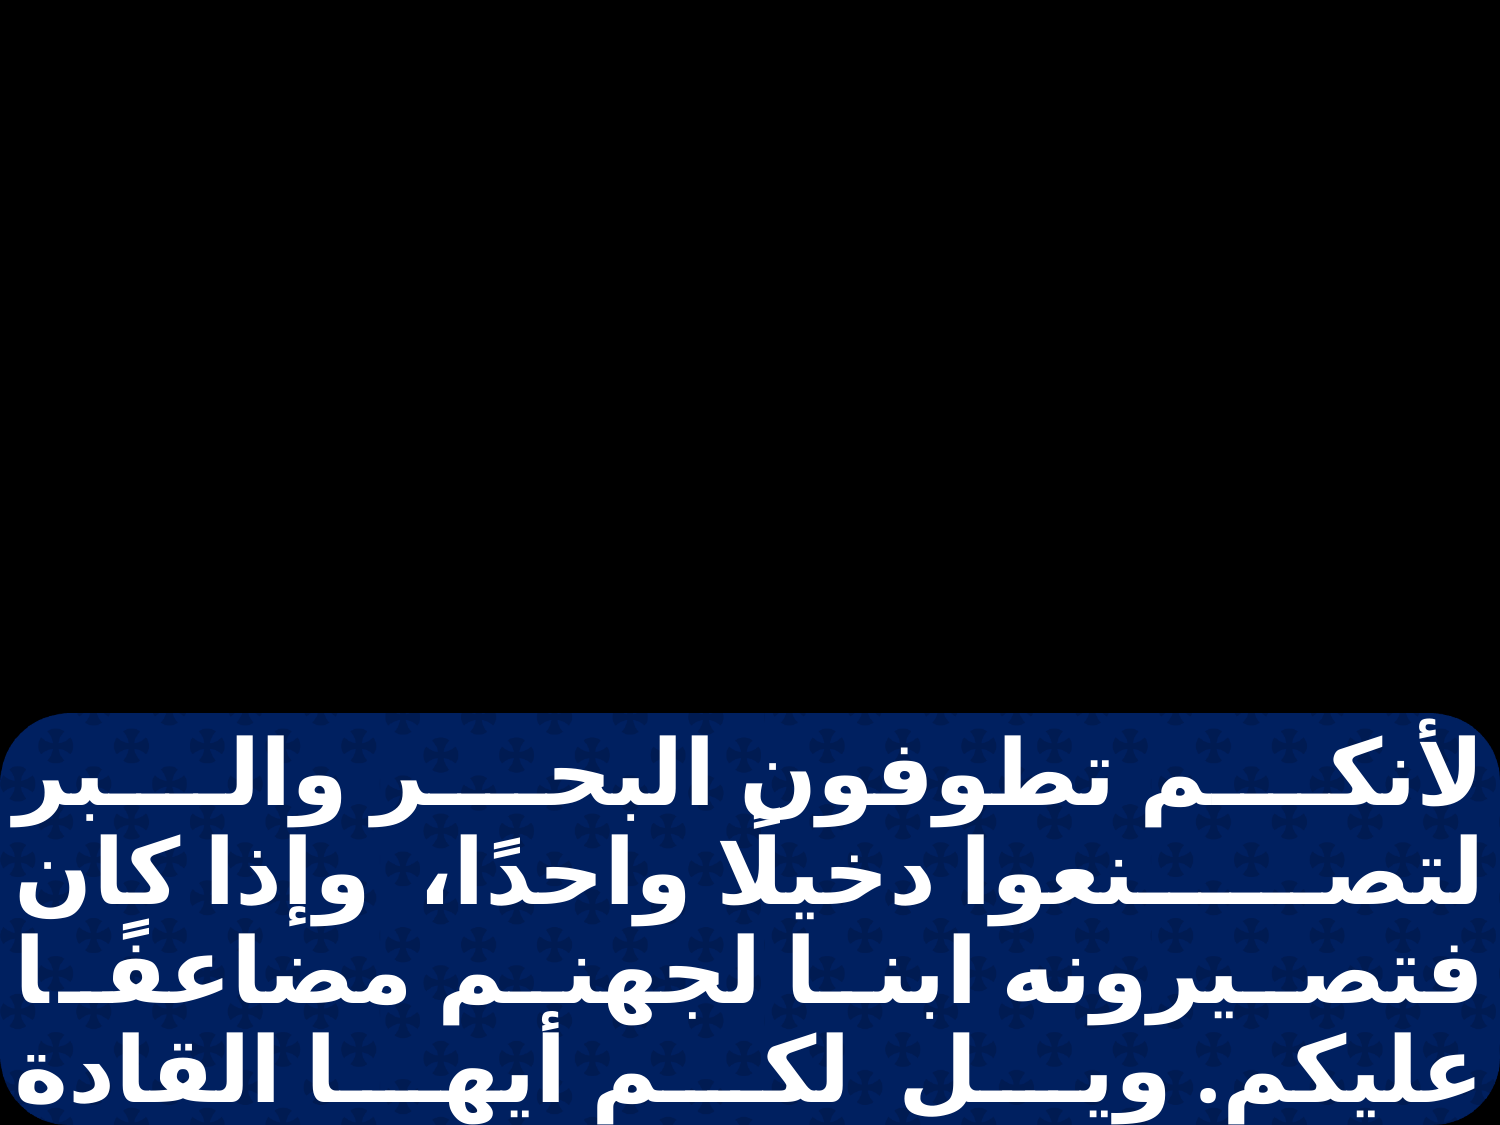

لأنكم تطوفون البحر والبر لتصنعوا دخيلًا واحدًا،  وإذا كان فتصيرونه ابنا لجهنم مضاعفًا عليكم. ويل  لكم أيها القادة العميان! القائلون: من يحلف  بالهيكل فليس بشيءٍ، ومن يحلف بذهب الهيكل